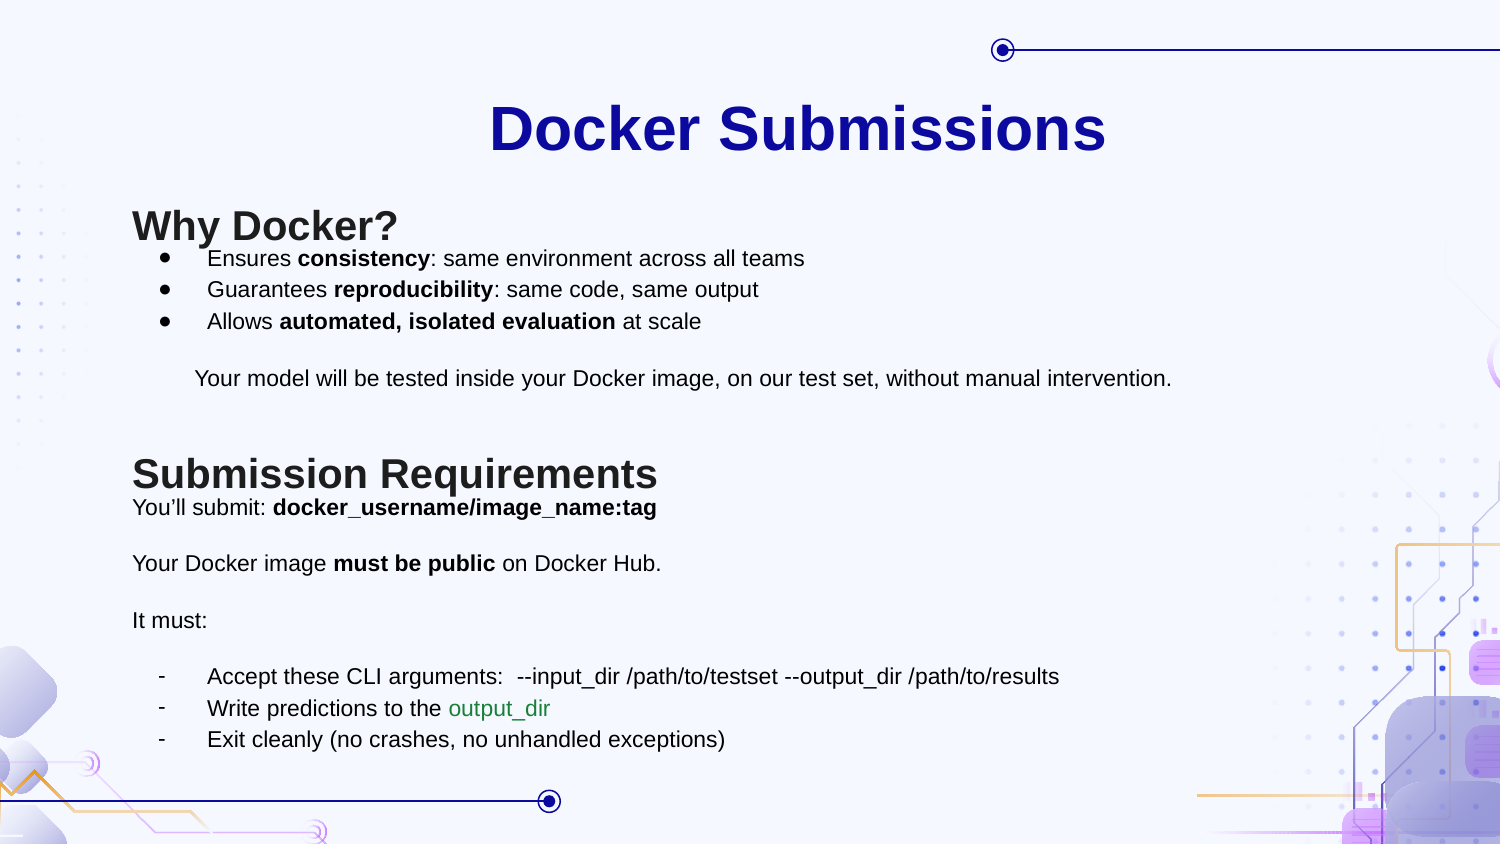

# Docker Submissions
Why Docker?
Ensures consistency: same environment across all teams
Guarantees reproducibility: same code, same output
Allows automated, isolated evaluation at scale
Your model will be tested inside your Docker image, on our test set, without manual intervention.
Submission Requirements
You’ll submit: docker_username/image_name:tag
Your Docker image must be public on Docker Hub.
It must:
Accept these CLI arguments:  --input_dir /path/to/testset --output_dir /path/to/results
Write predictions to the output_dir
Exit cleanly (no crashes, no unhandled exceptions)